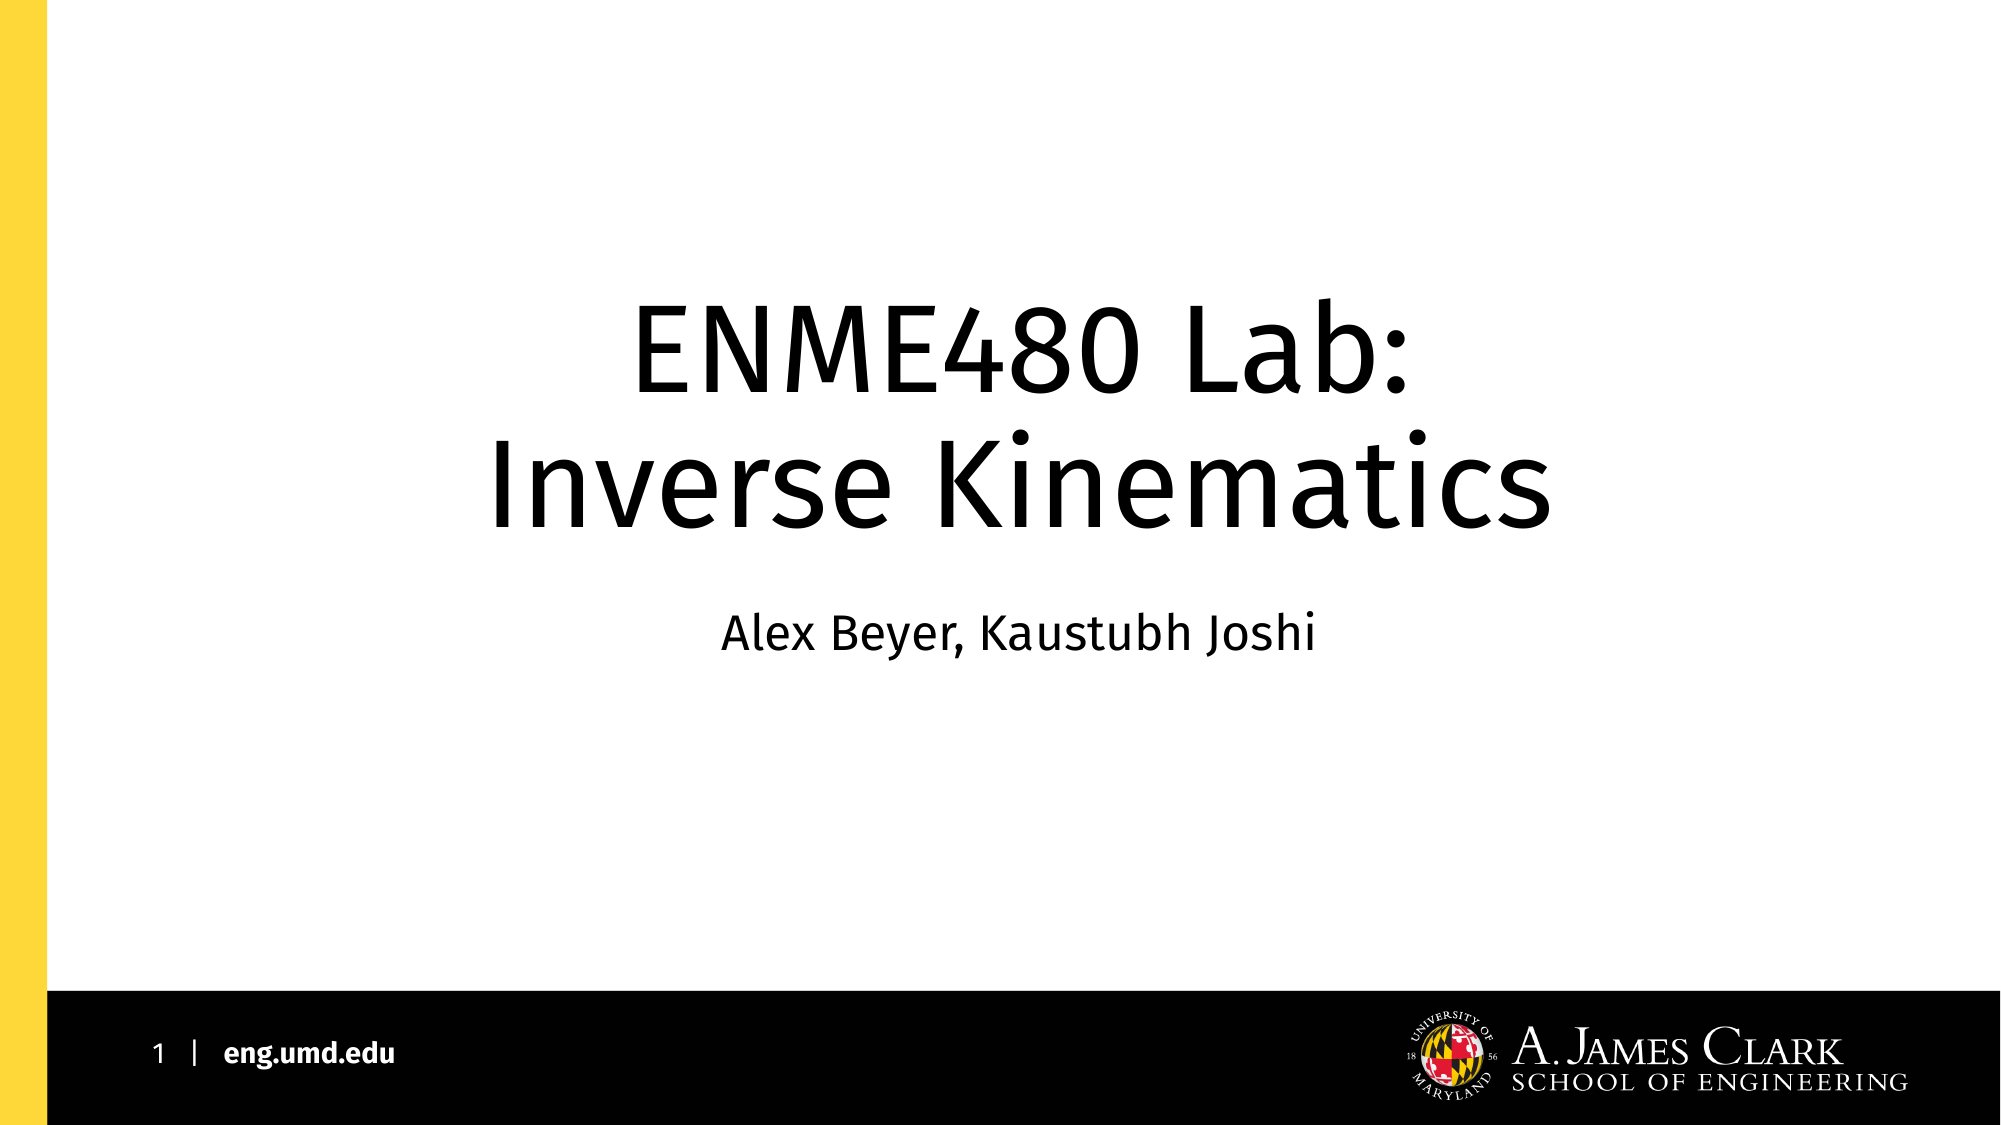

# ENME480 Lab: Inverse Kinematics
Alex Beyer, Kaustubh Joshi
1   |   eng.umd.edu